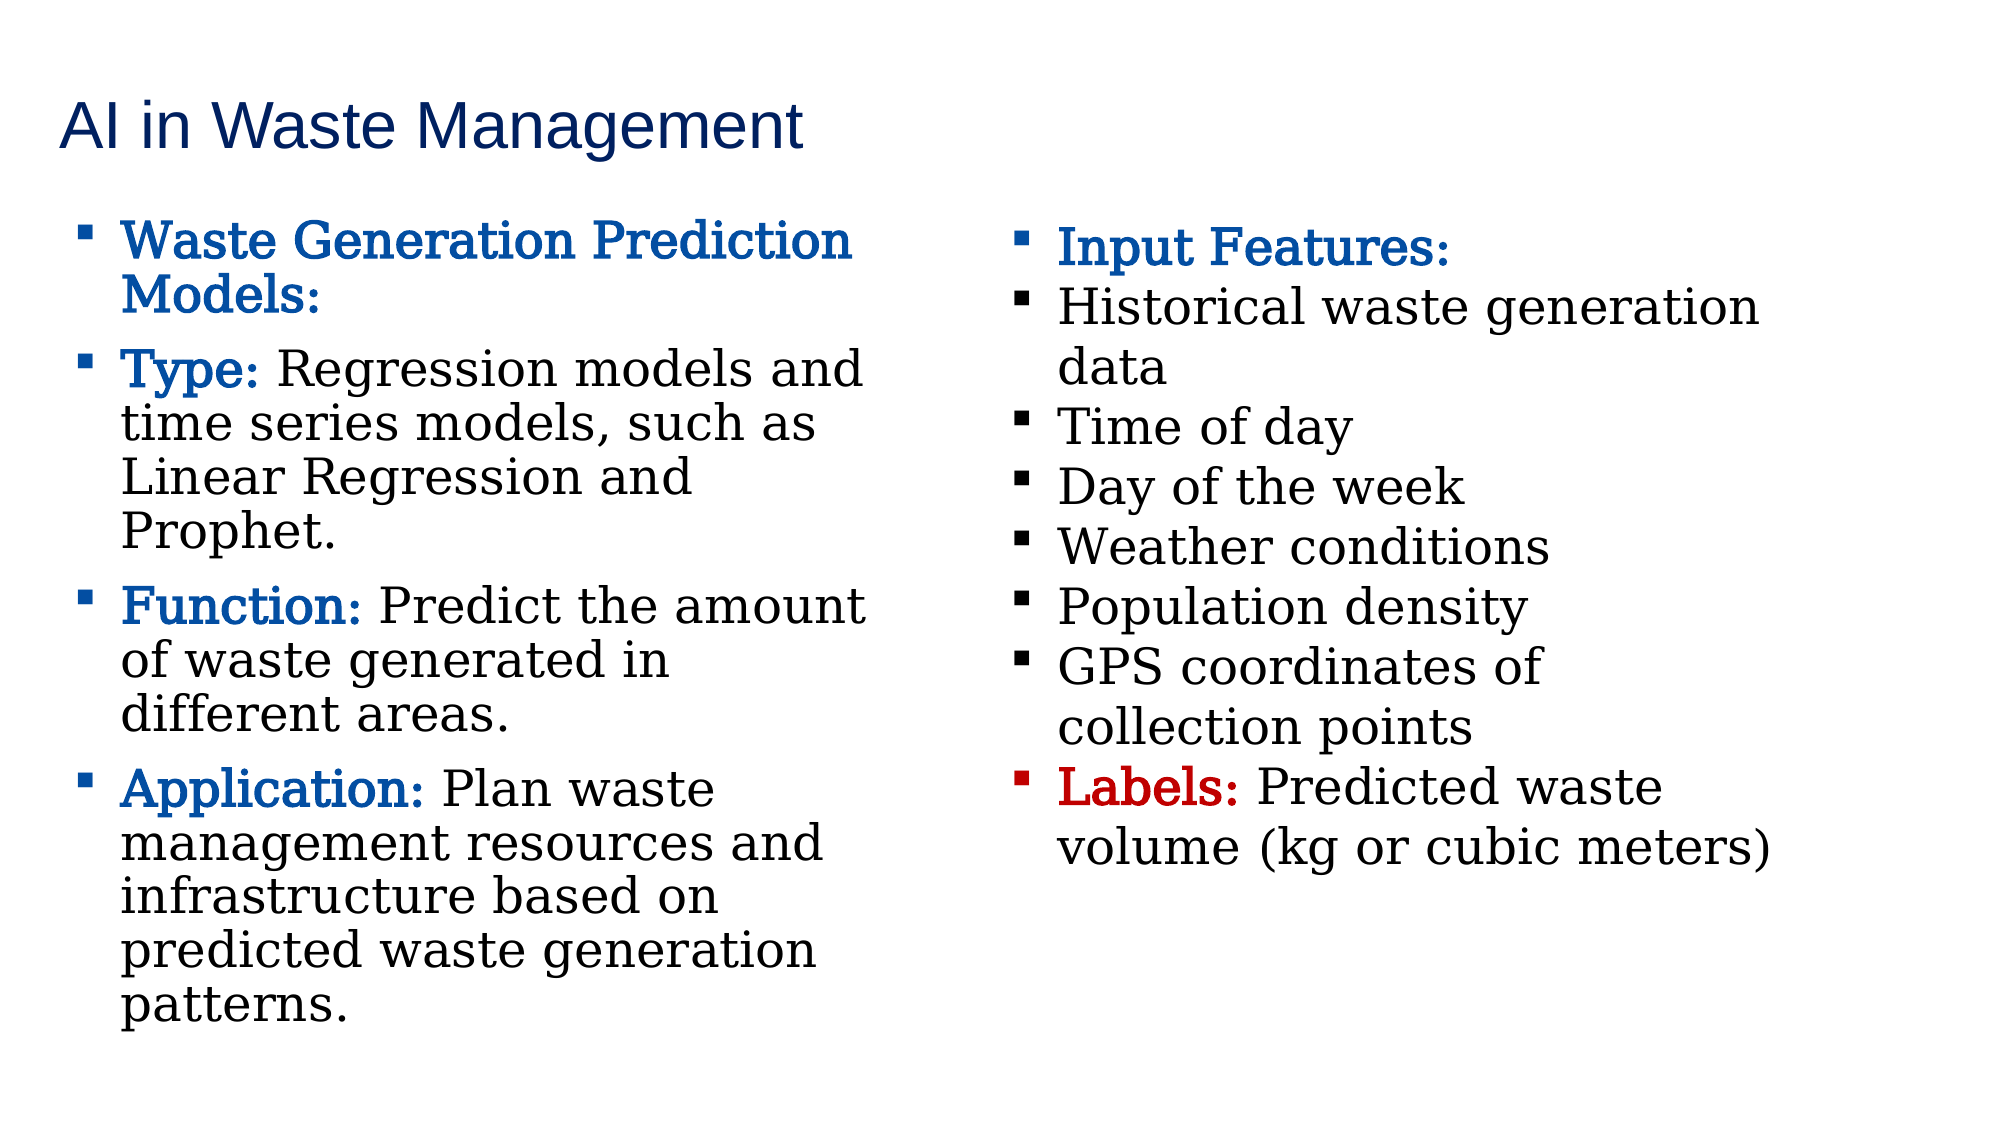

# AI in Waste Management
Waste Generation Prediction Models:
Type: Regression models and time series models, such as Linear Regression and Prophet.
Function: Predict the amount of waste generated in different areas.
Application: Plan waste management resources and infrastructure based on predicted waste generation patterns.
Input Features:
Historical waste generation data
Time of day
Day of the week
Weather conditions
Population density
GPS coordinates of collection points
Labels: Predicted waste volume (kg or cubic meters)